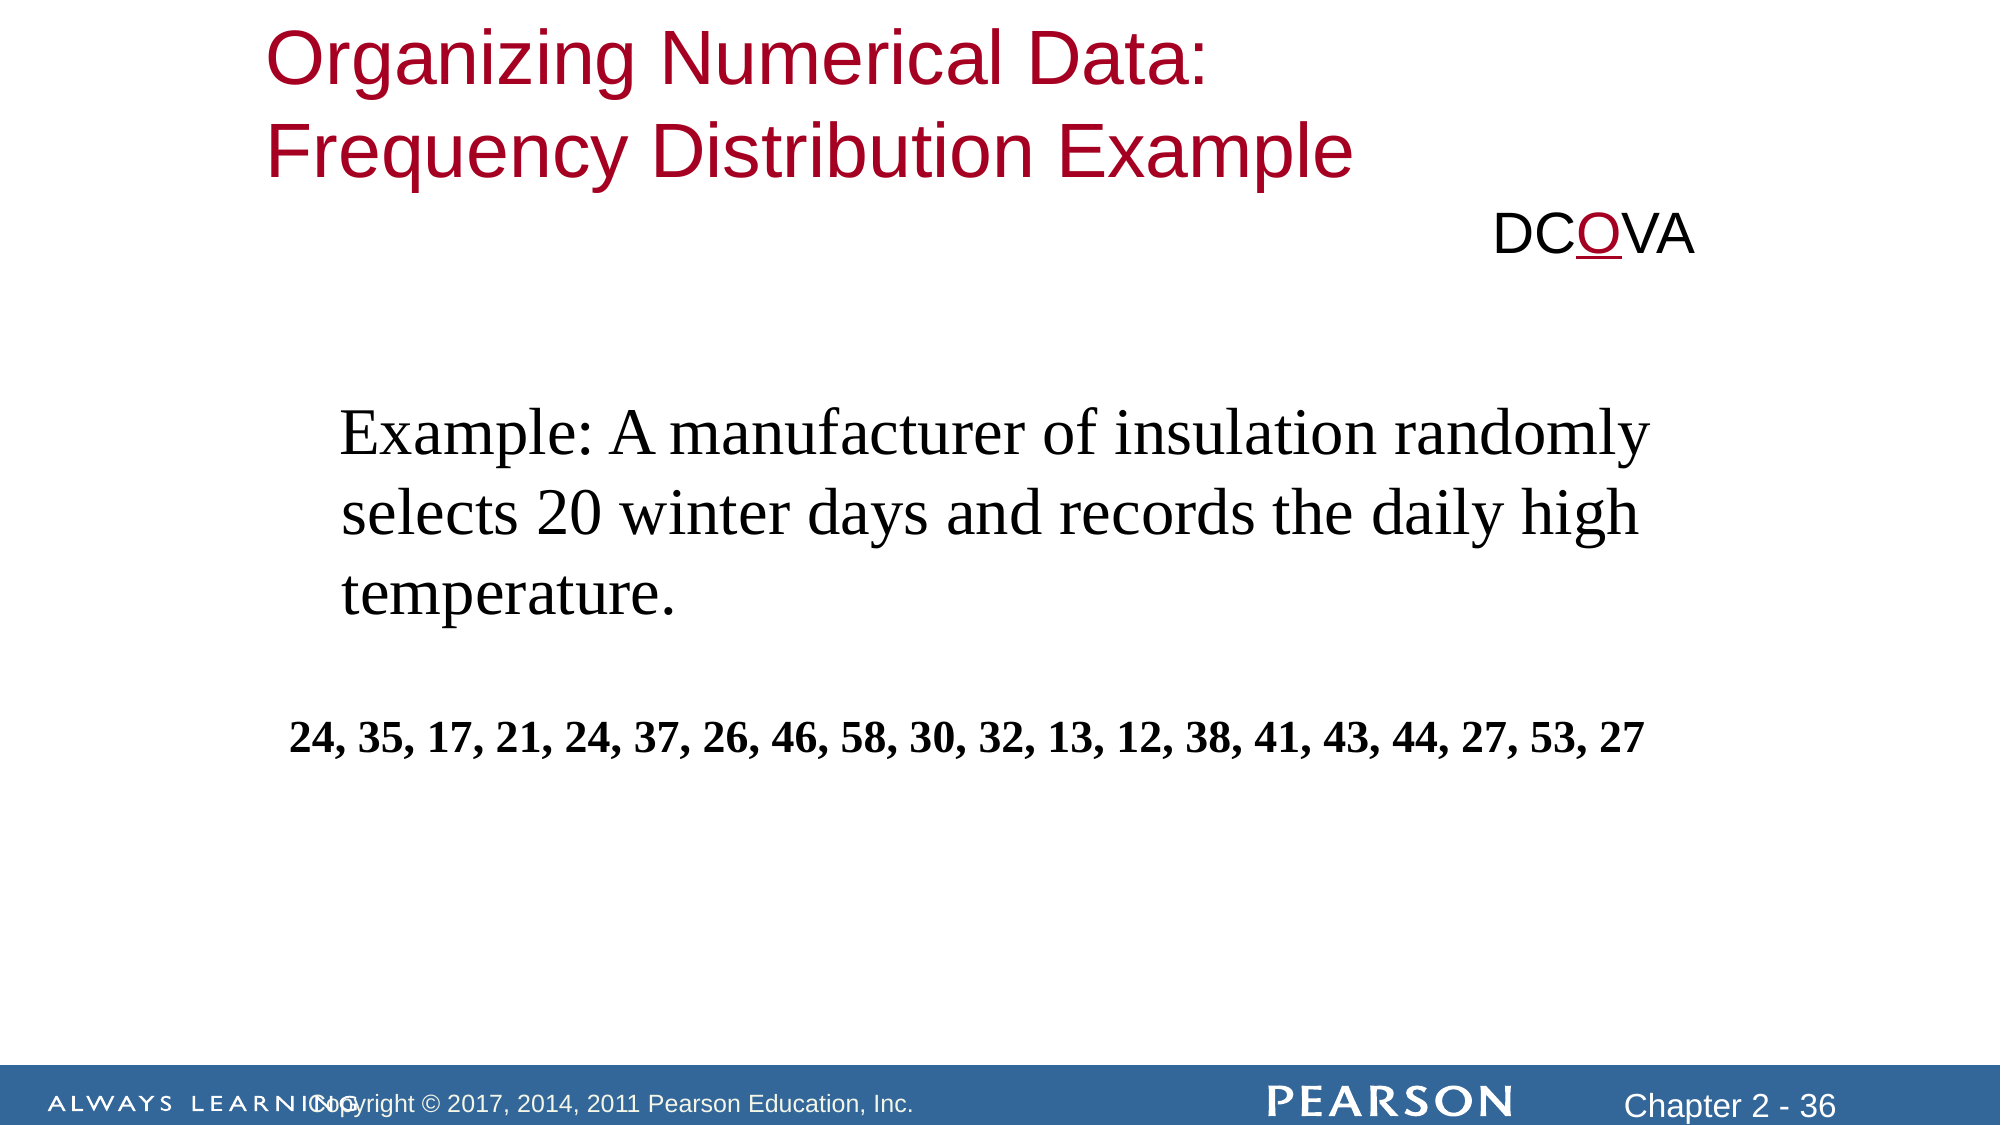

Organizing Numerical Data:
Frequency Distribution Example
DCOVA
   Example: A manufacturer of insulation randomly selects 20 winter days and records the daily high temperature.

24, 35, 17, 21, 24, 37, 26, 46, 58, 30, 32, 13, 12, 38, 41, 43, 44, 27, 53, 27